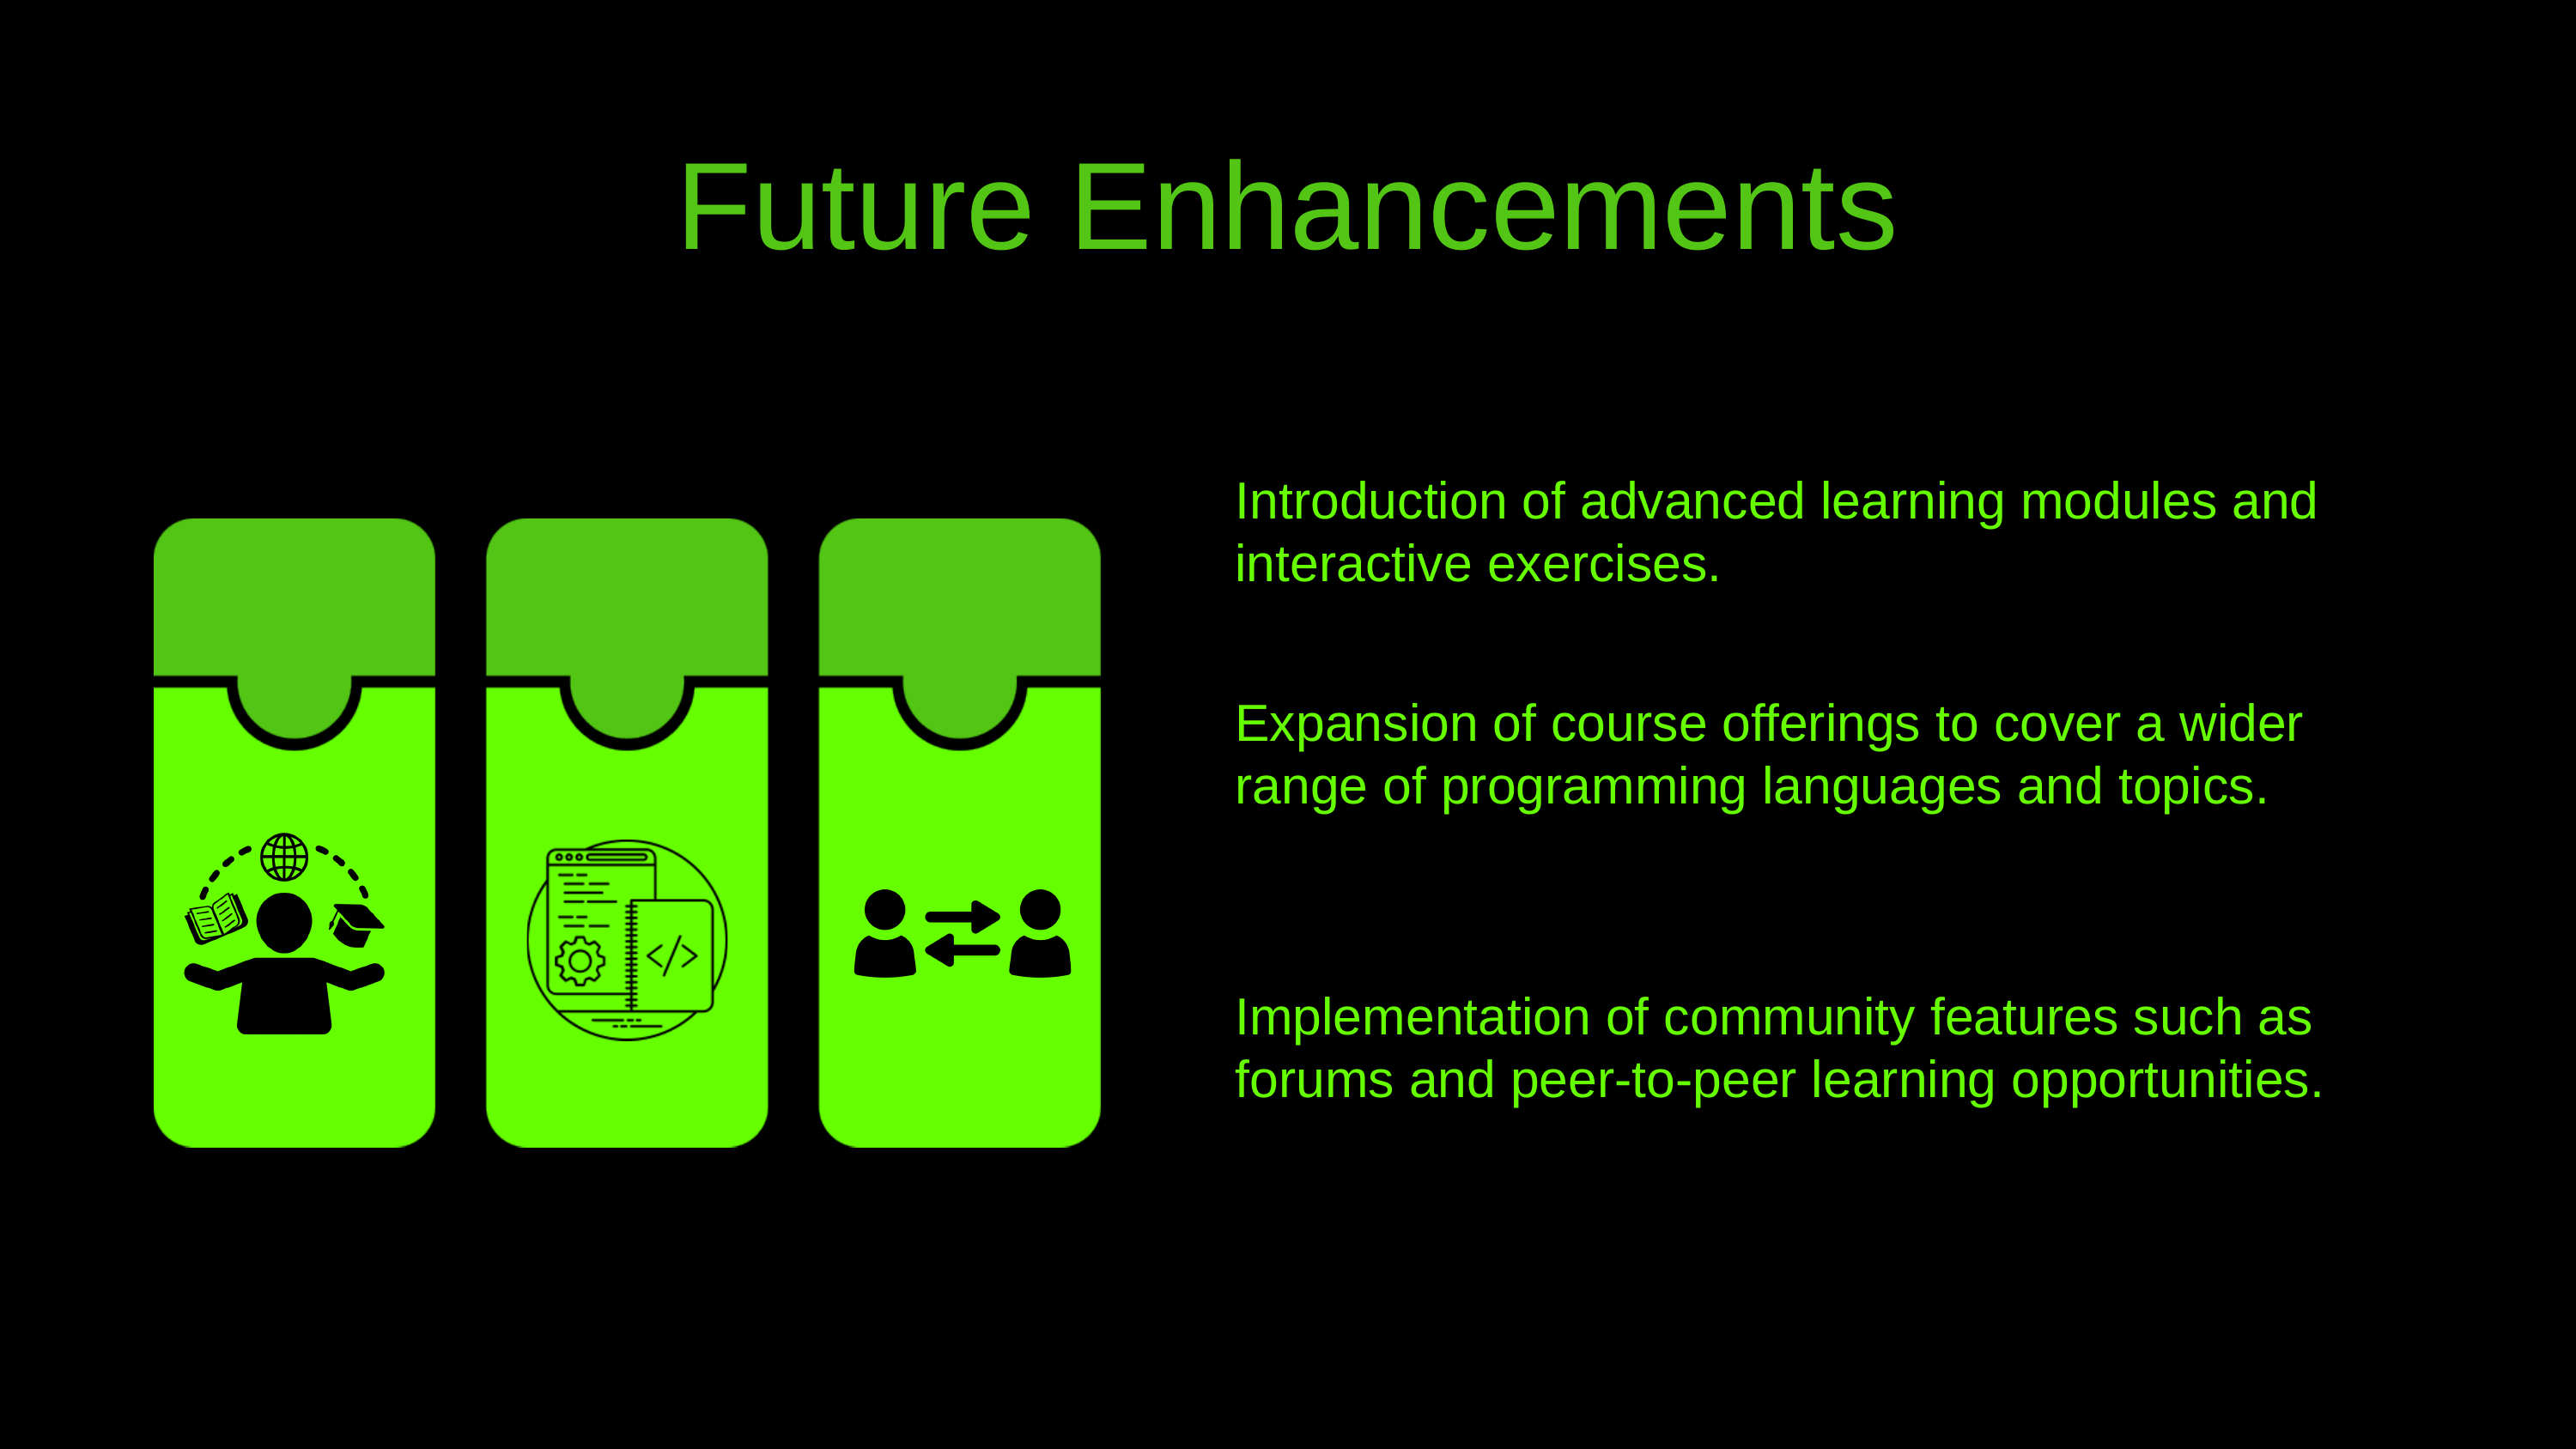

Future Enhancements
Introduction of advanced learning modules and interactive exercises.

Expansion of course offerings to cover a wider range of programming languages and topics.

Implementation of community features such as forums and peer-to-peer learning opportunities.